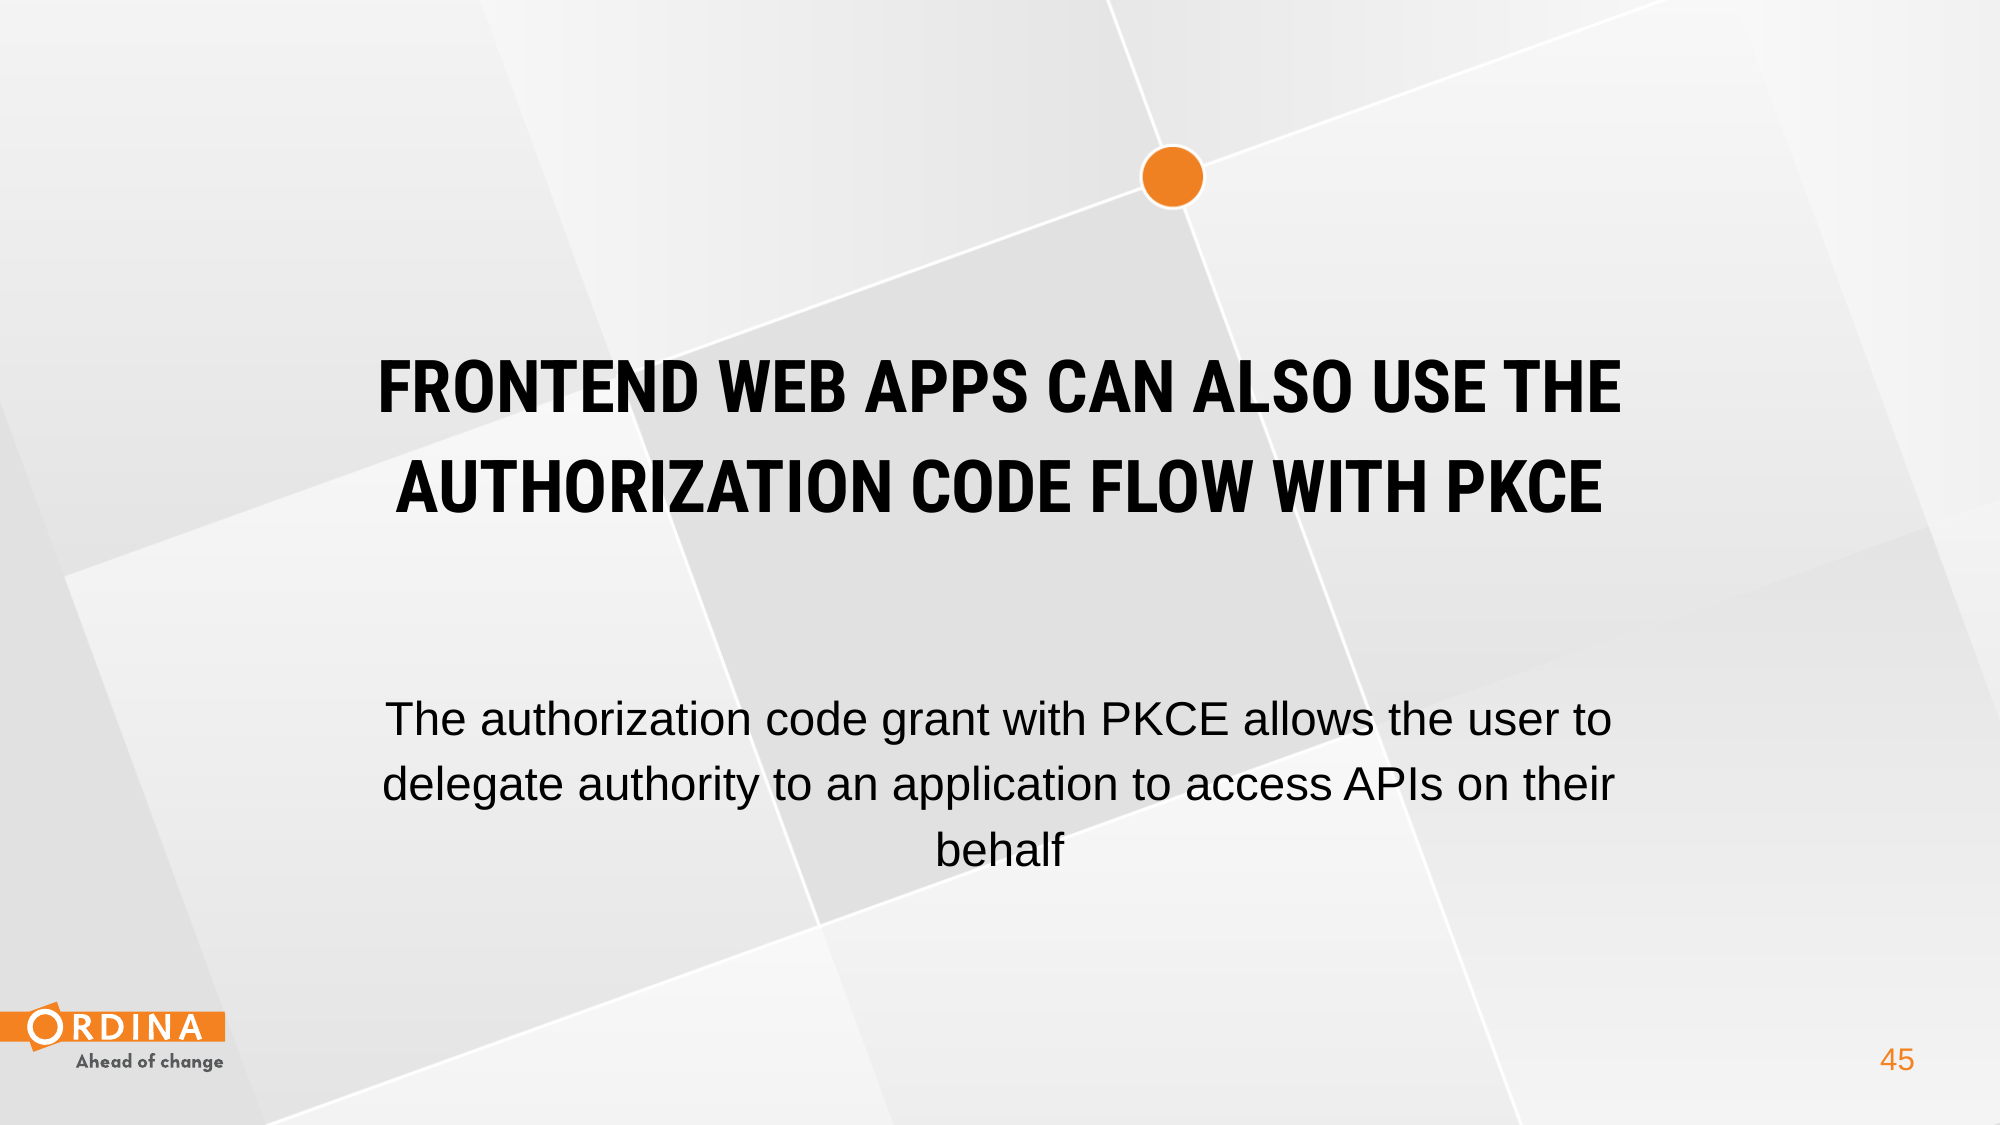

FRONTEND WEB APPS CAN ALSO USE THE AUTHORIZATION CODE FLOW with pkce

The authorization code grant with PKCE allows the user to delegate authority to an application to access APIs on their behalf
 45